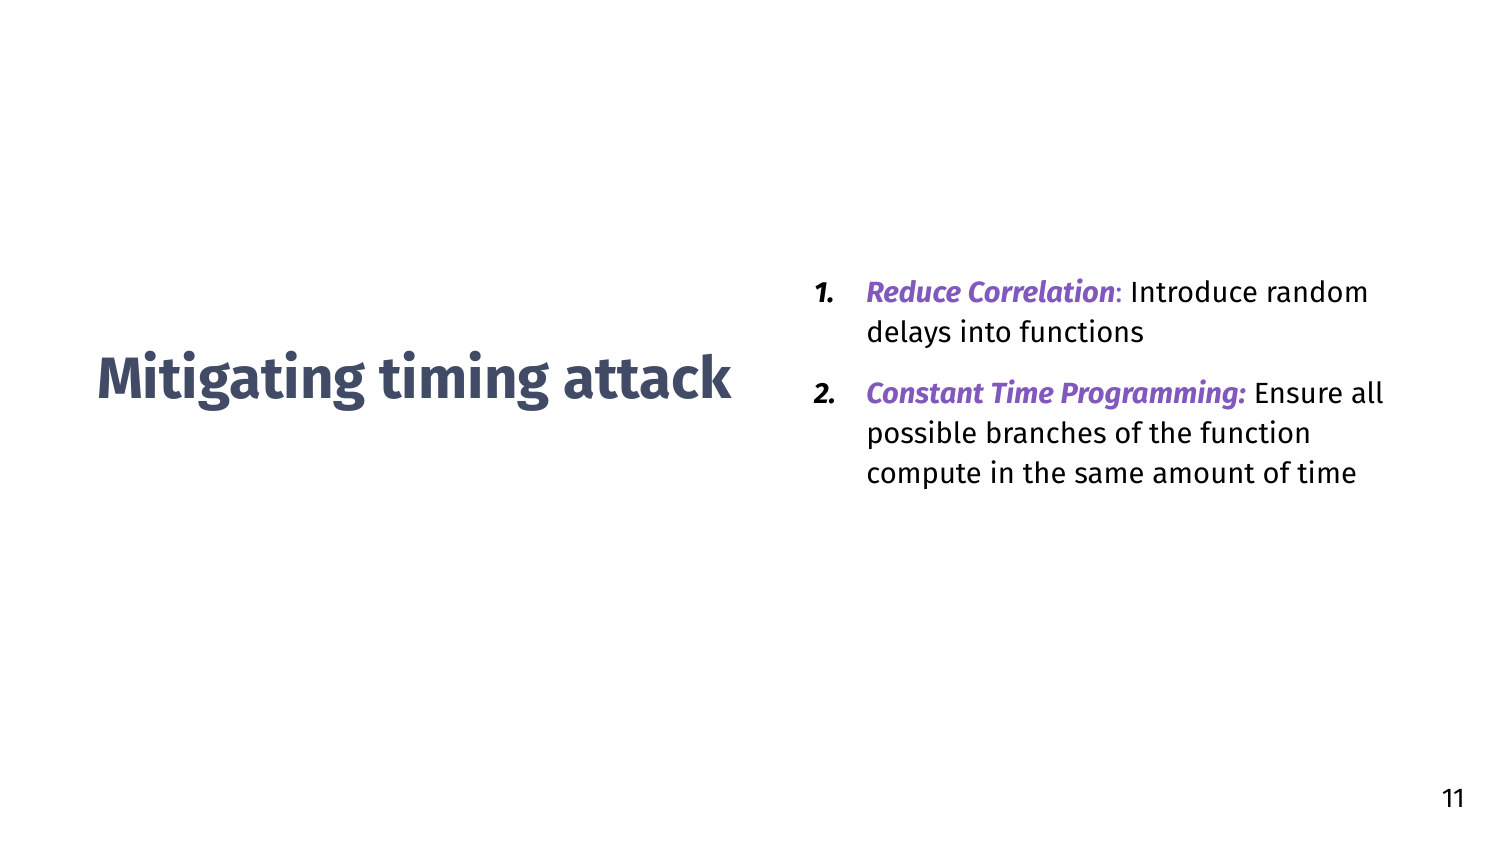

Reduce Correlation: Introduce random delays into functions
Constant Time Programming: Ensure all possible branches of the function compute in the same amount of time
# Mitigating timing attack
11